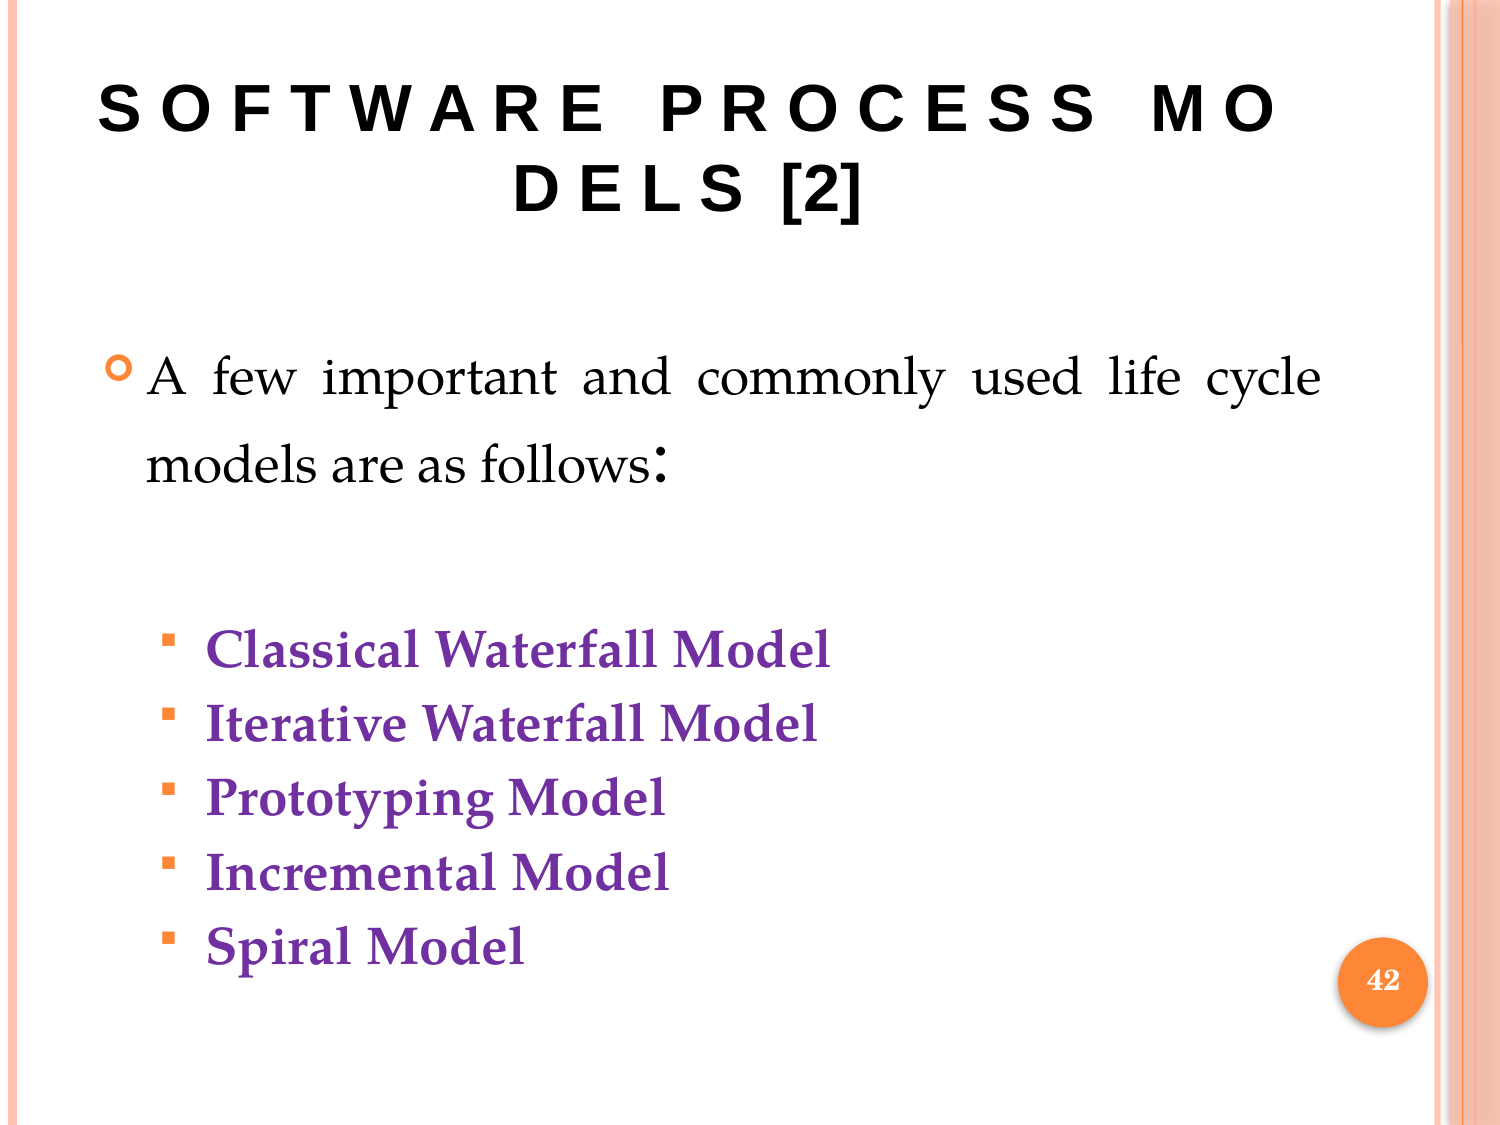

# S O F T W A R E   P R O C E S S   M O D E L S  [2]

A few important and commonly used life cycle models are as follows:

Classical Waterfall Model
Iterative Waterfall Model
Prototyping Model
Incremental Model
Spiral Model

42